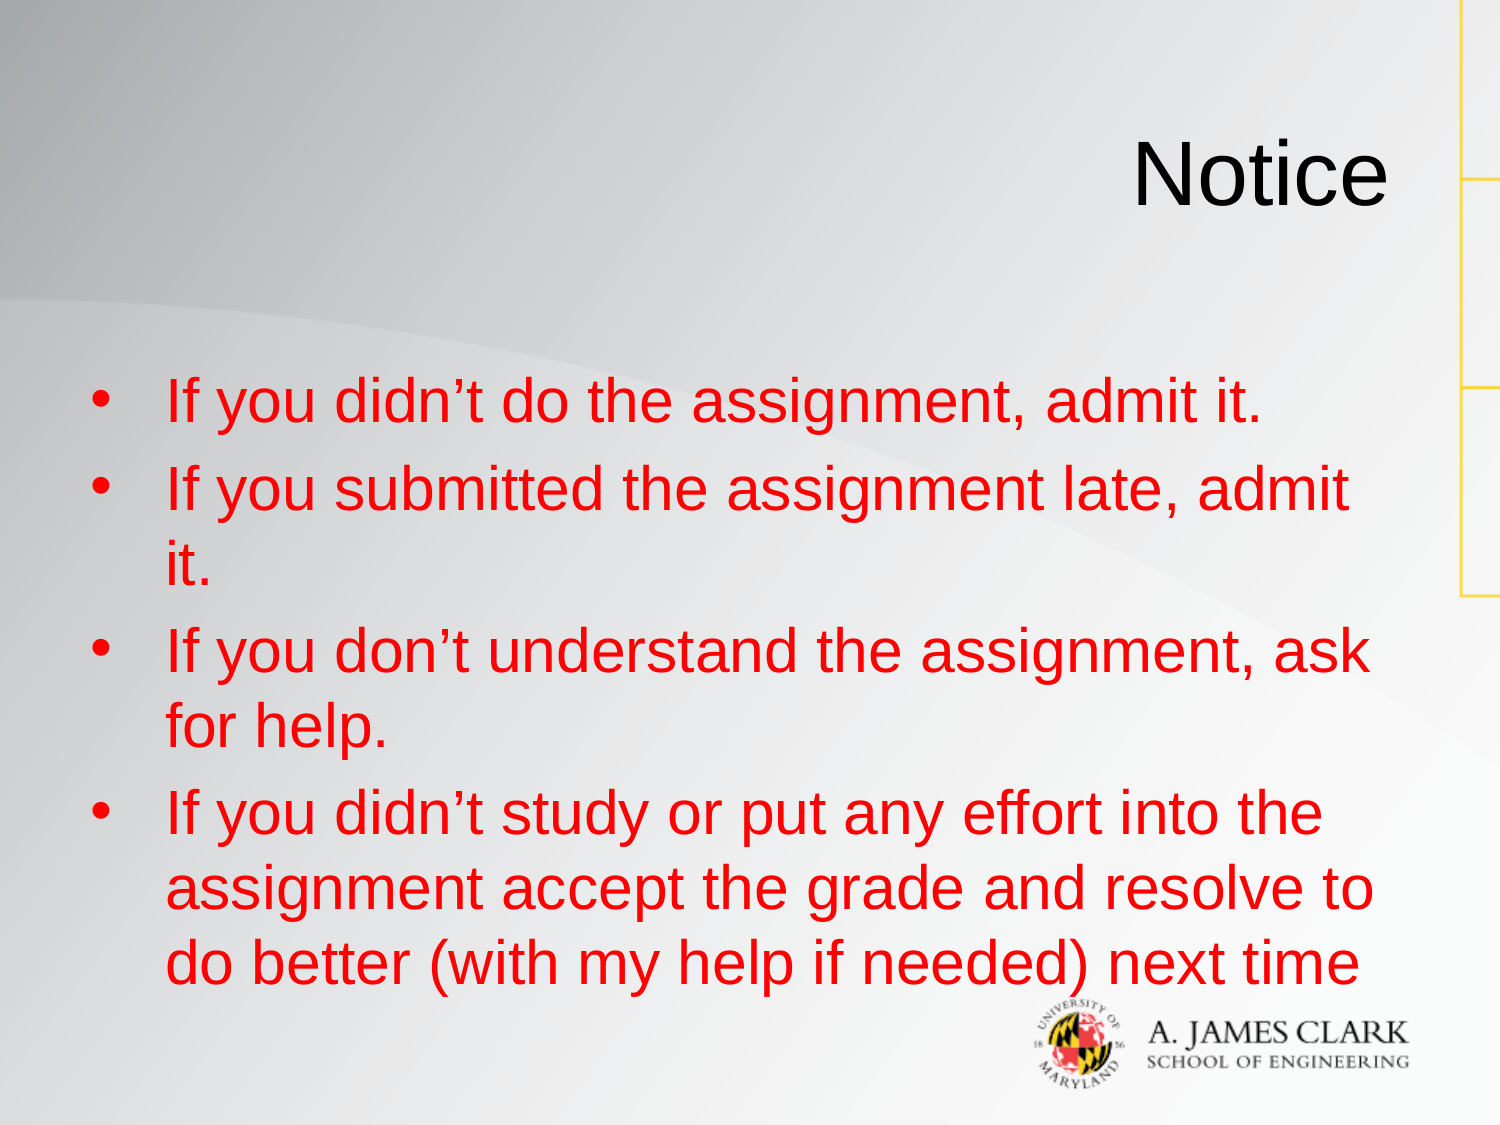

# Notice
If you didn’t do the assignment, admit it.
If you submitted the assignment late, admit it.
If you don’t understand the assignment, ask for help.
If you didn’t study or put any effort into the assignment accept the grade and resolve to do better (with my help if needed) next time